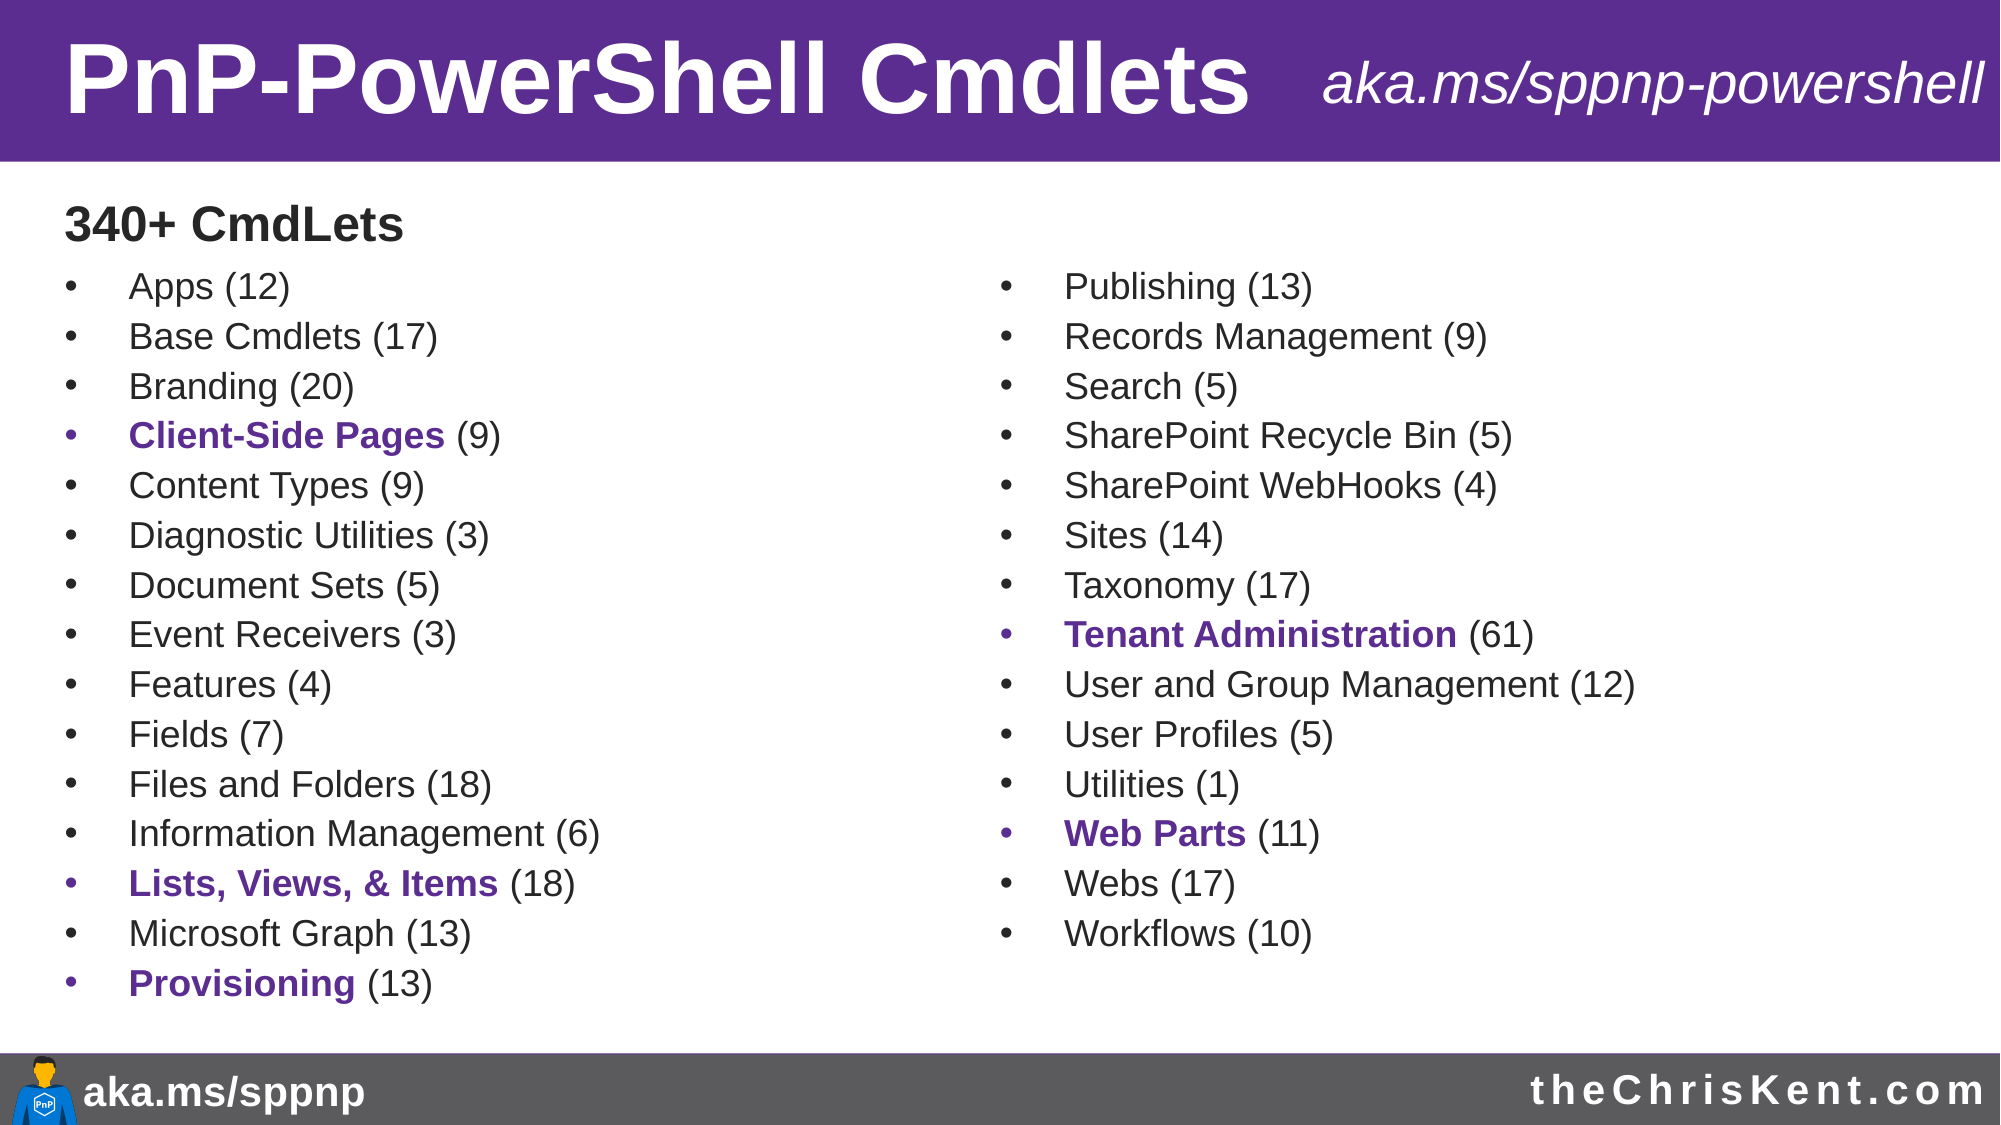

# PnP-PowerShell Cmdlets
aka.ms/sppnp-powershell
340+ CmdLets
Apps (12)
Base Cmdlets (17)
Branding (20)
Client-Side Pages (9)
Content Types (9)
Diagnostic Utilities (3)
Document Sets (5)
Event Receivers (3)
Features (4)
Fields (7)
Files and Folders (18)
Information Management (6)
Lists, Views, & Items (18)
Microsoft Graph (13)
Provisioning (13)
Publishing (13)
Records Management (9)
Search (5)
SharePoint Recycle Bin (5)
SharePoint WebHooks (4)
Sites (14)
Taxonomy (17)
Tenant Administration (61)
User and Group Management (12)
User Profiles (5)
Utilities (1)
Web Parts (11)
Webs (17)
Workflows (10)